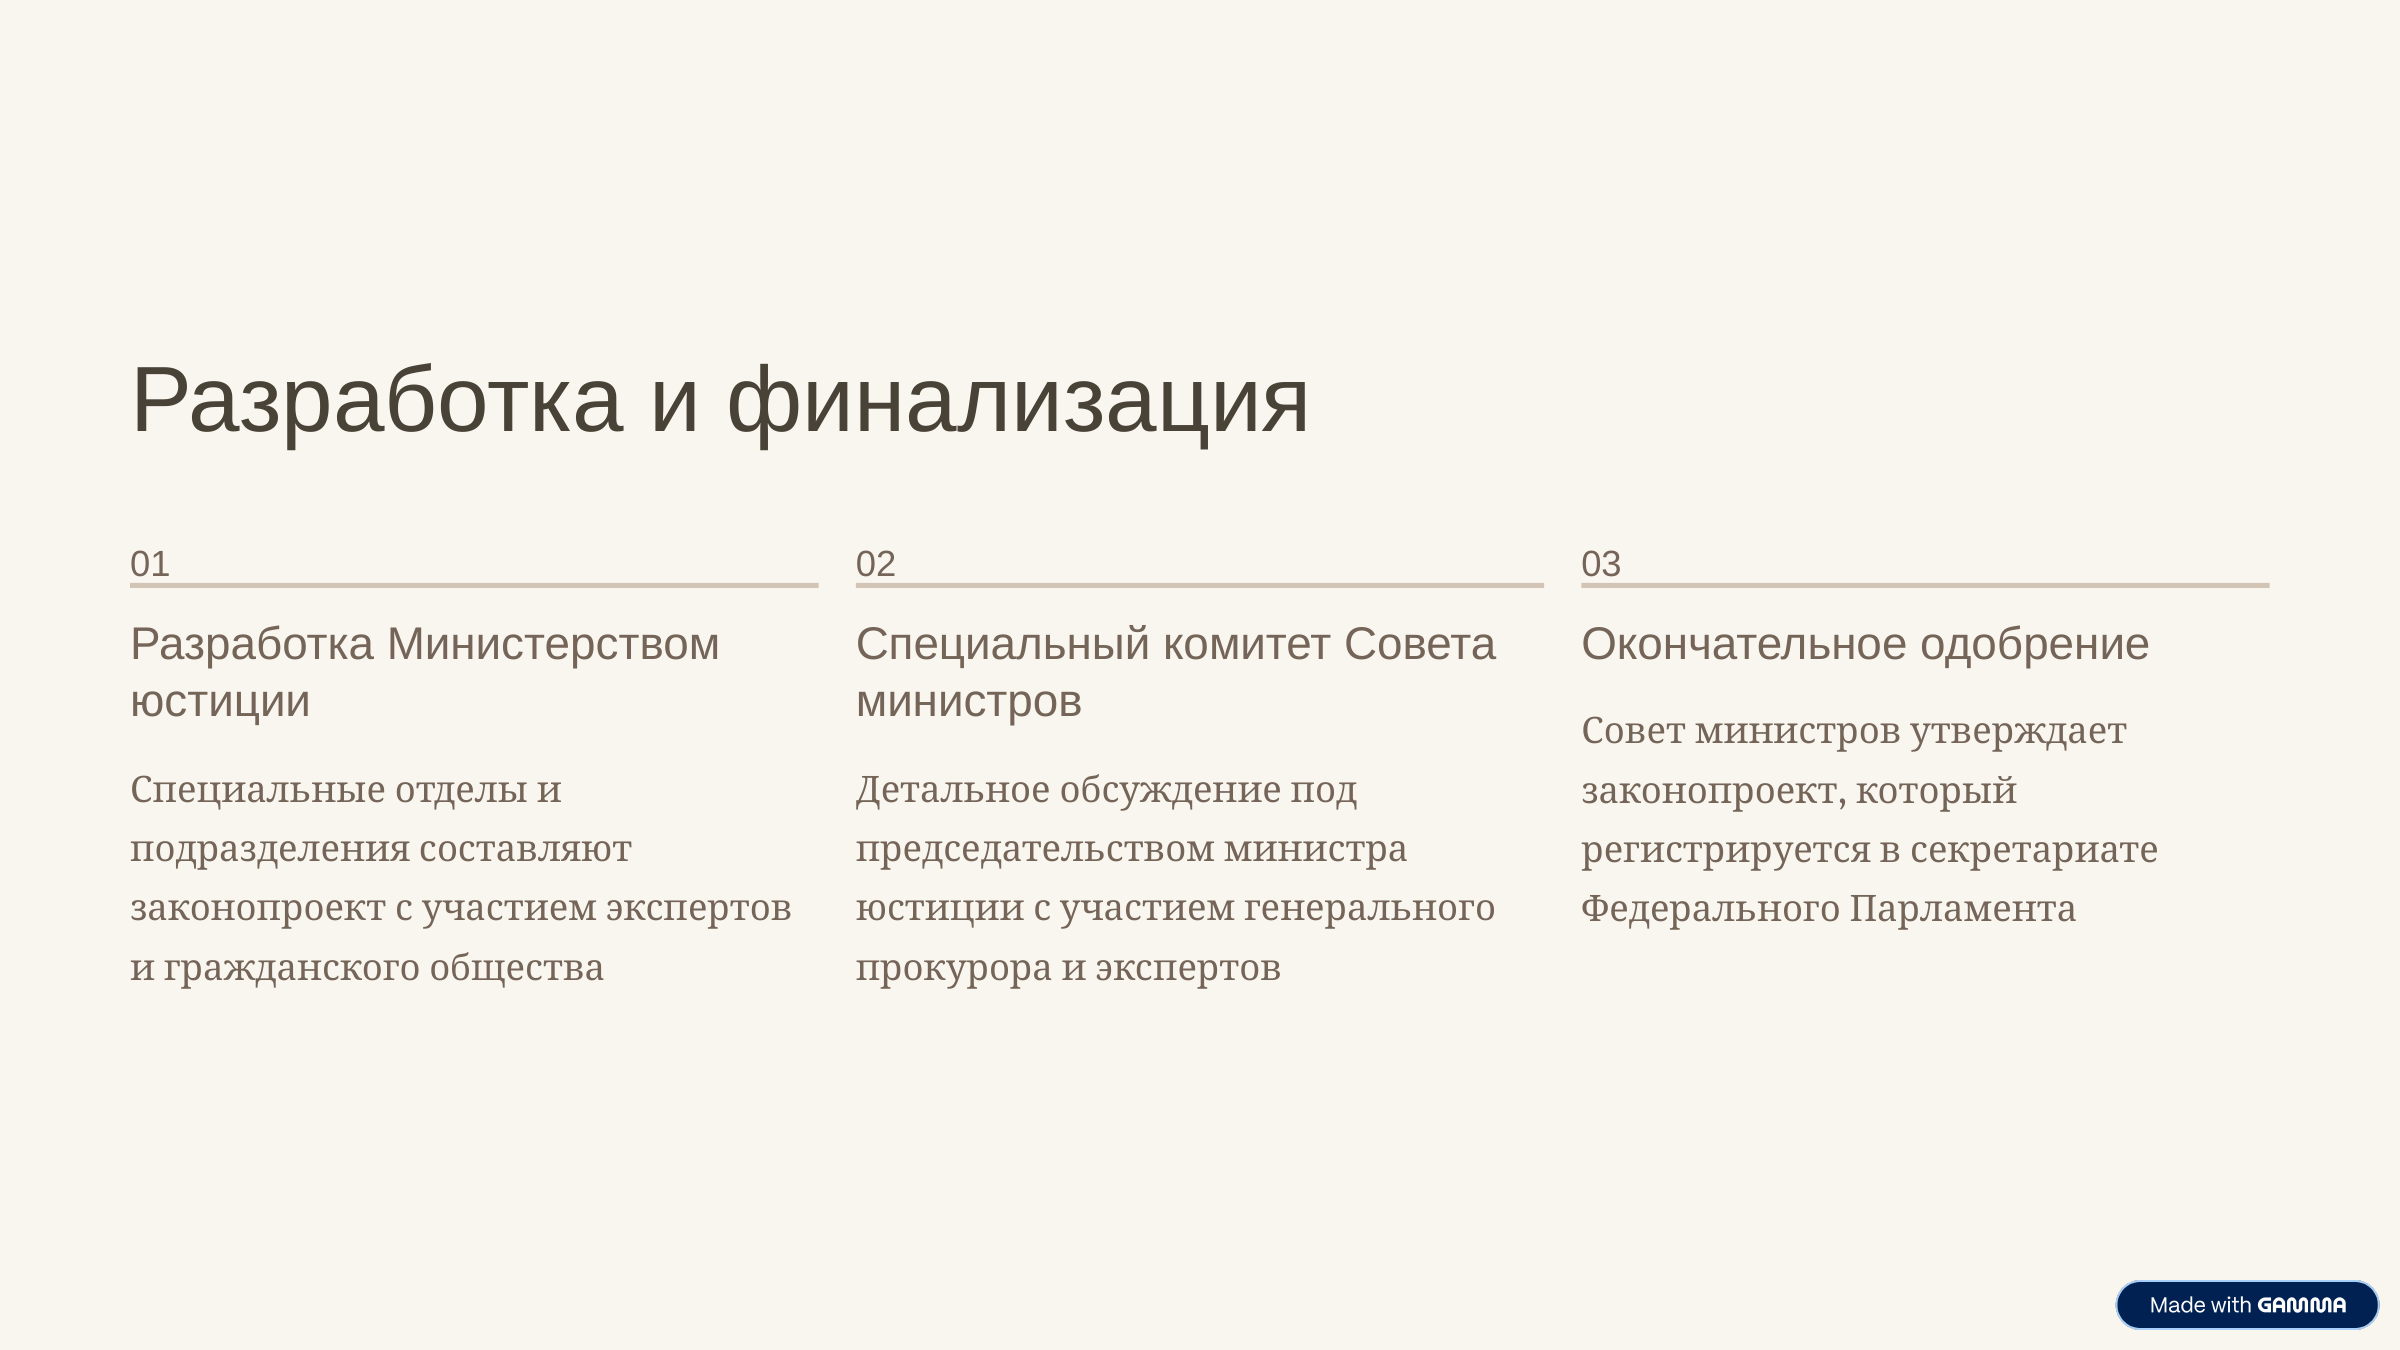

Разработка и финализация
01
02
03

Разработка Министерством юстиции
Специальный комитет Совета министров
Окончательное одобрение
Совет министров утверждает законопроект, который регистрируется в секретариате Федерального Парламента
Специальные отделы и подразделения составляют законопроект с участием экспертов и гражданского общества
Детальное обсуждение под председательством министра юстиции с участием генерального прокурора и экспертов